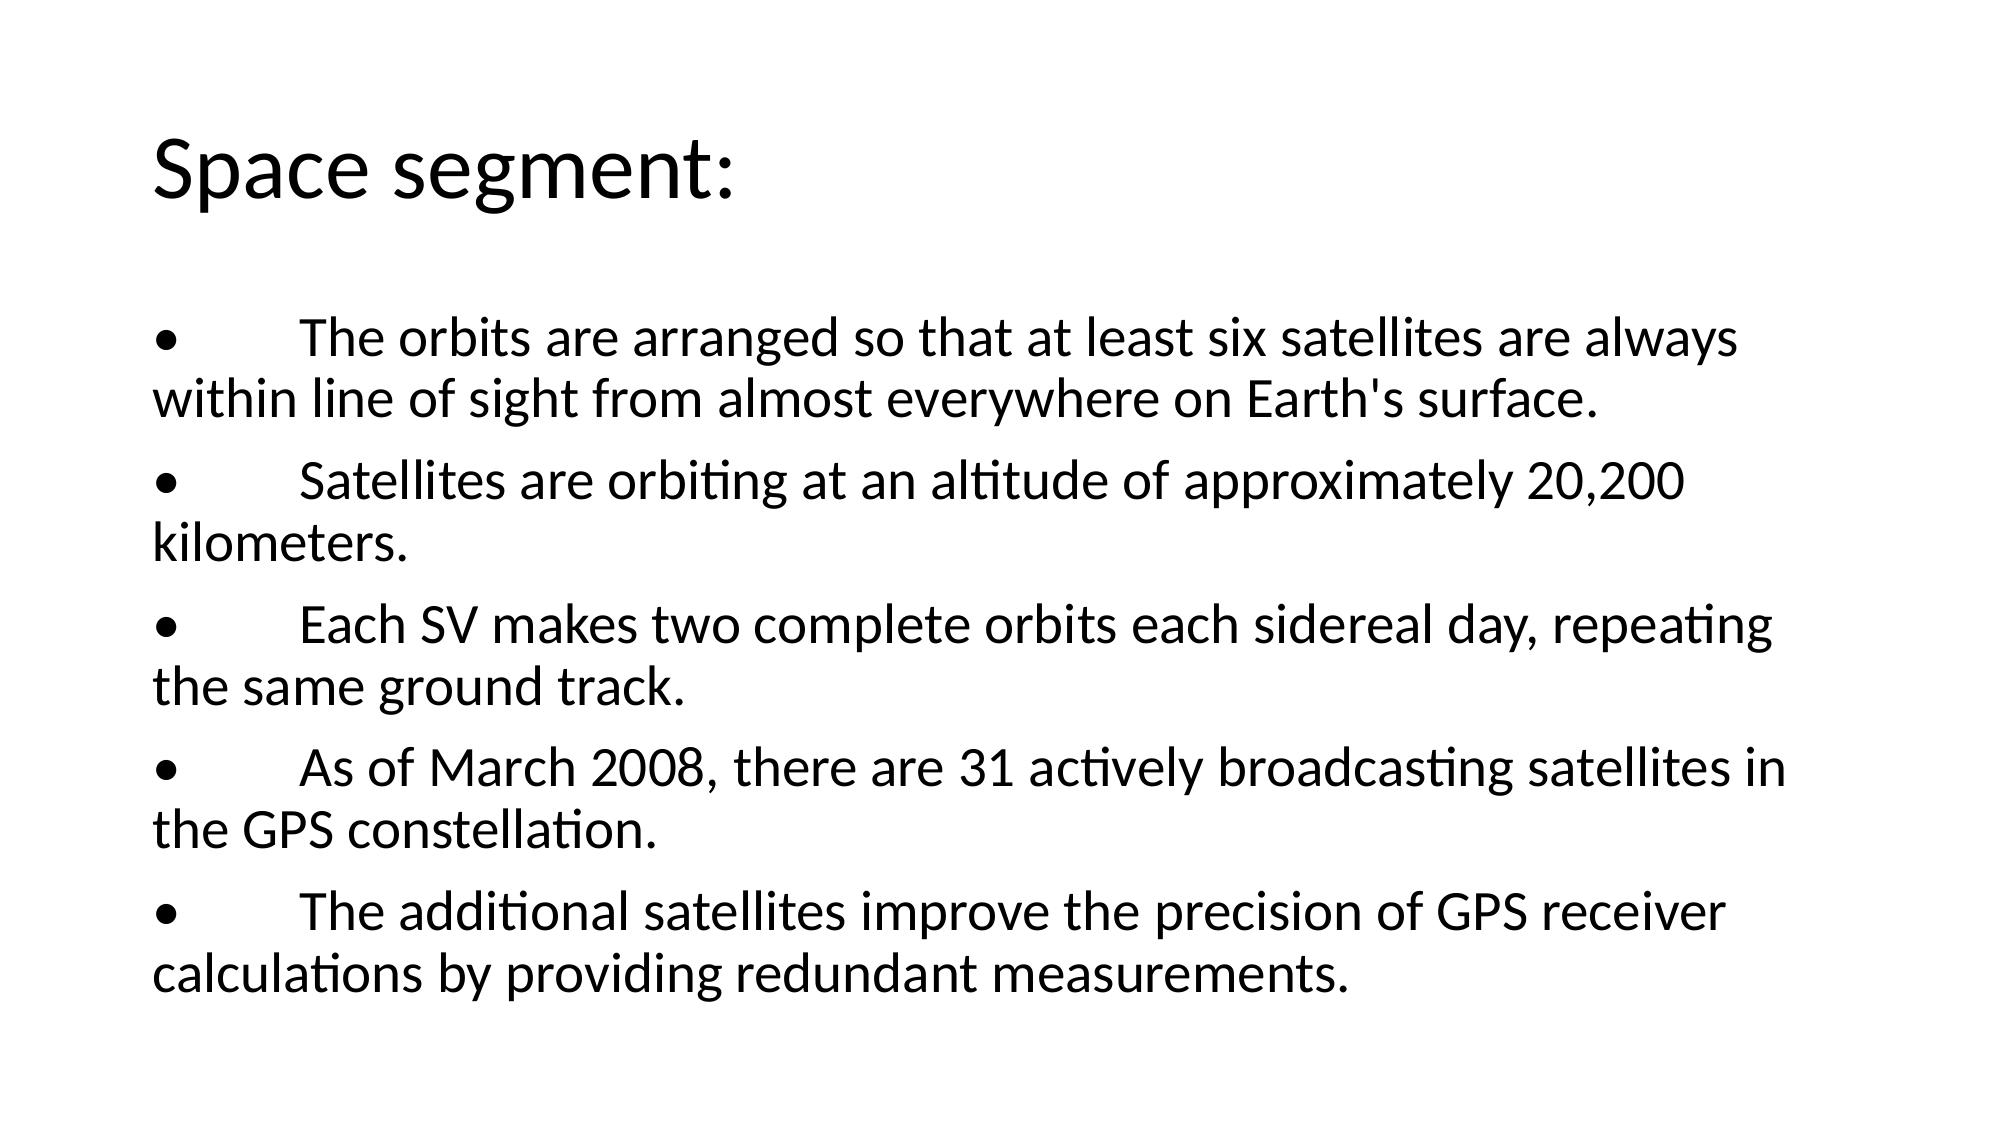

# Space segment:
•	The orbits are arranged so that at least six satellites are always within line of sight from almost everywhere on Earth's surface.
•	Satellites are orbiting at an altitude of approximately 20,200 kilometers.
•	Each SV makes two complete orbits each sidereal day, repeating the same ground track.
•	As of March 2008, there are 31 actively broadcasting satellites in the GPS constellation.
•	The additional satellites improve the precision of GPS receiver calculations by providing redundant measurements.